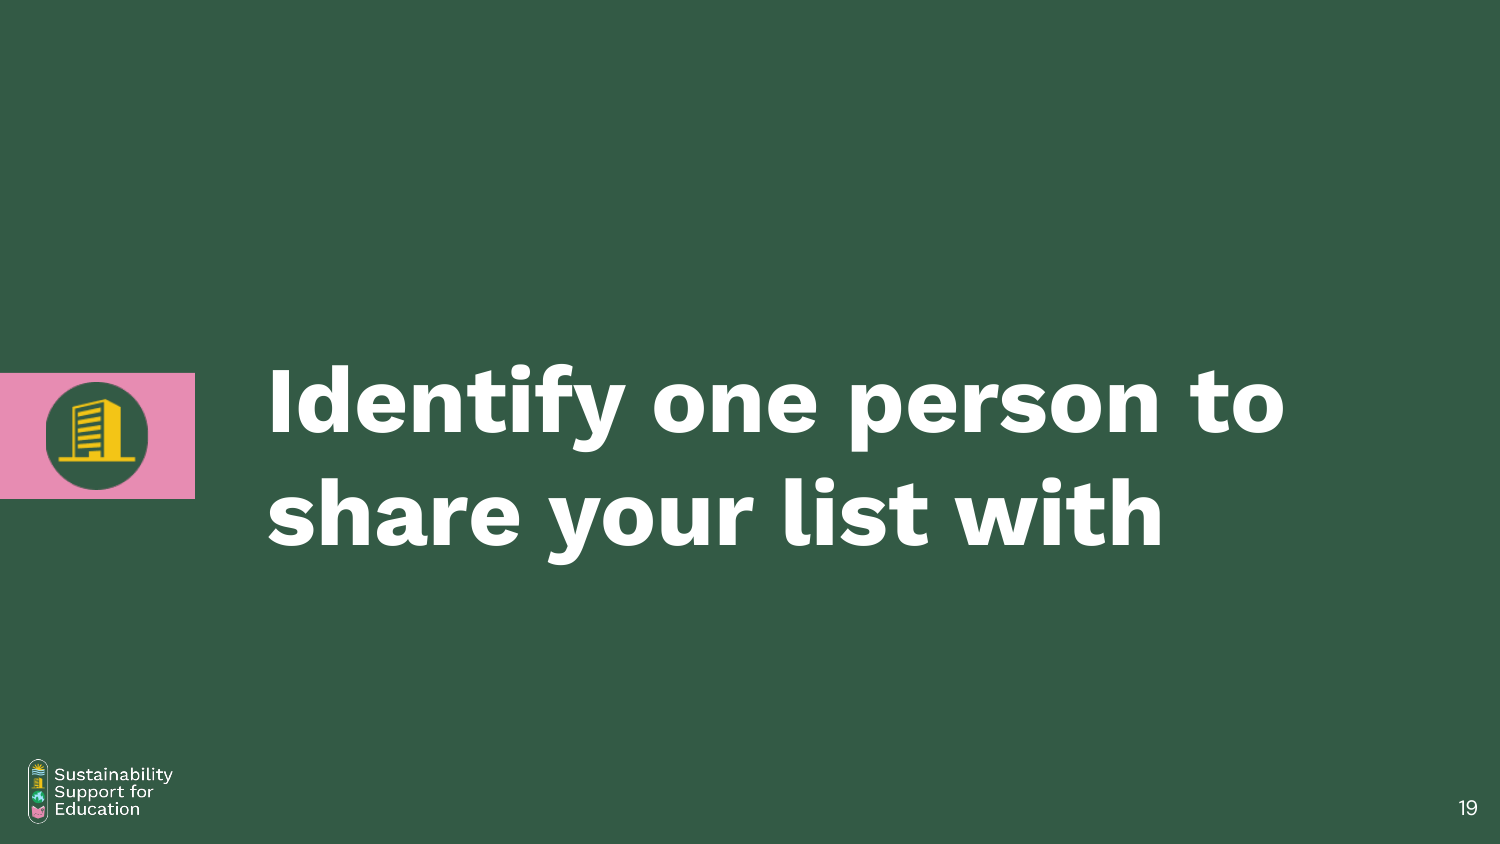

# Identify one person to share your list with